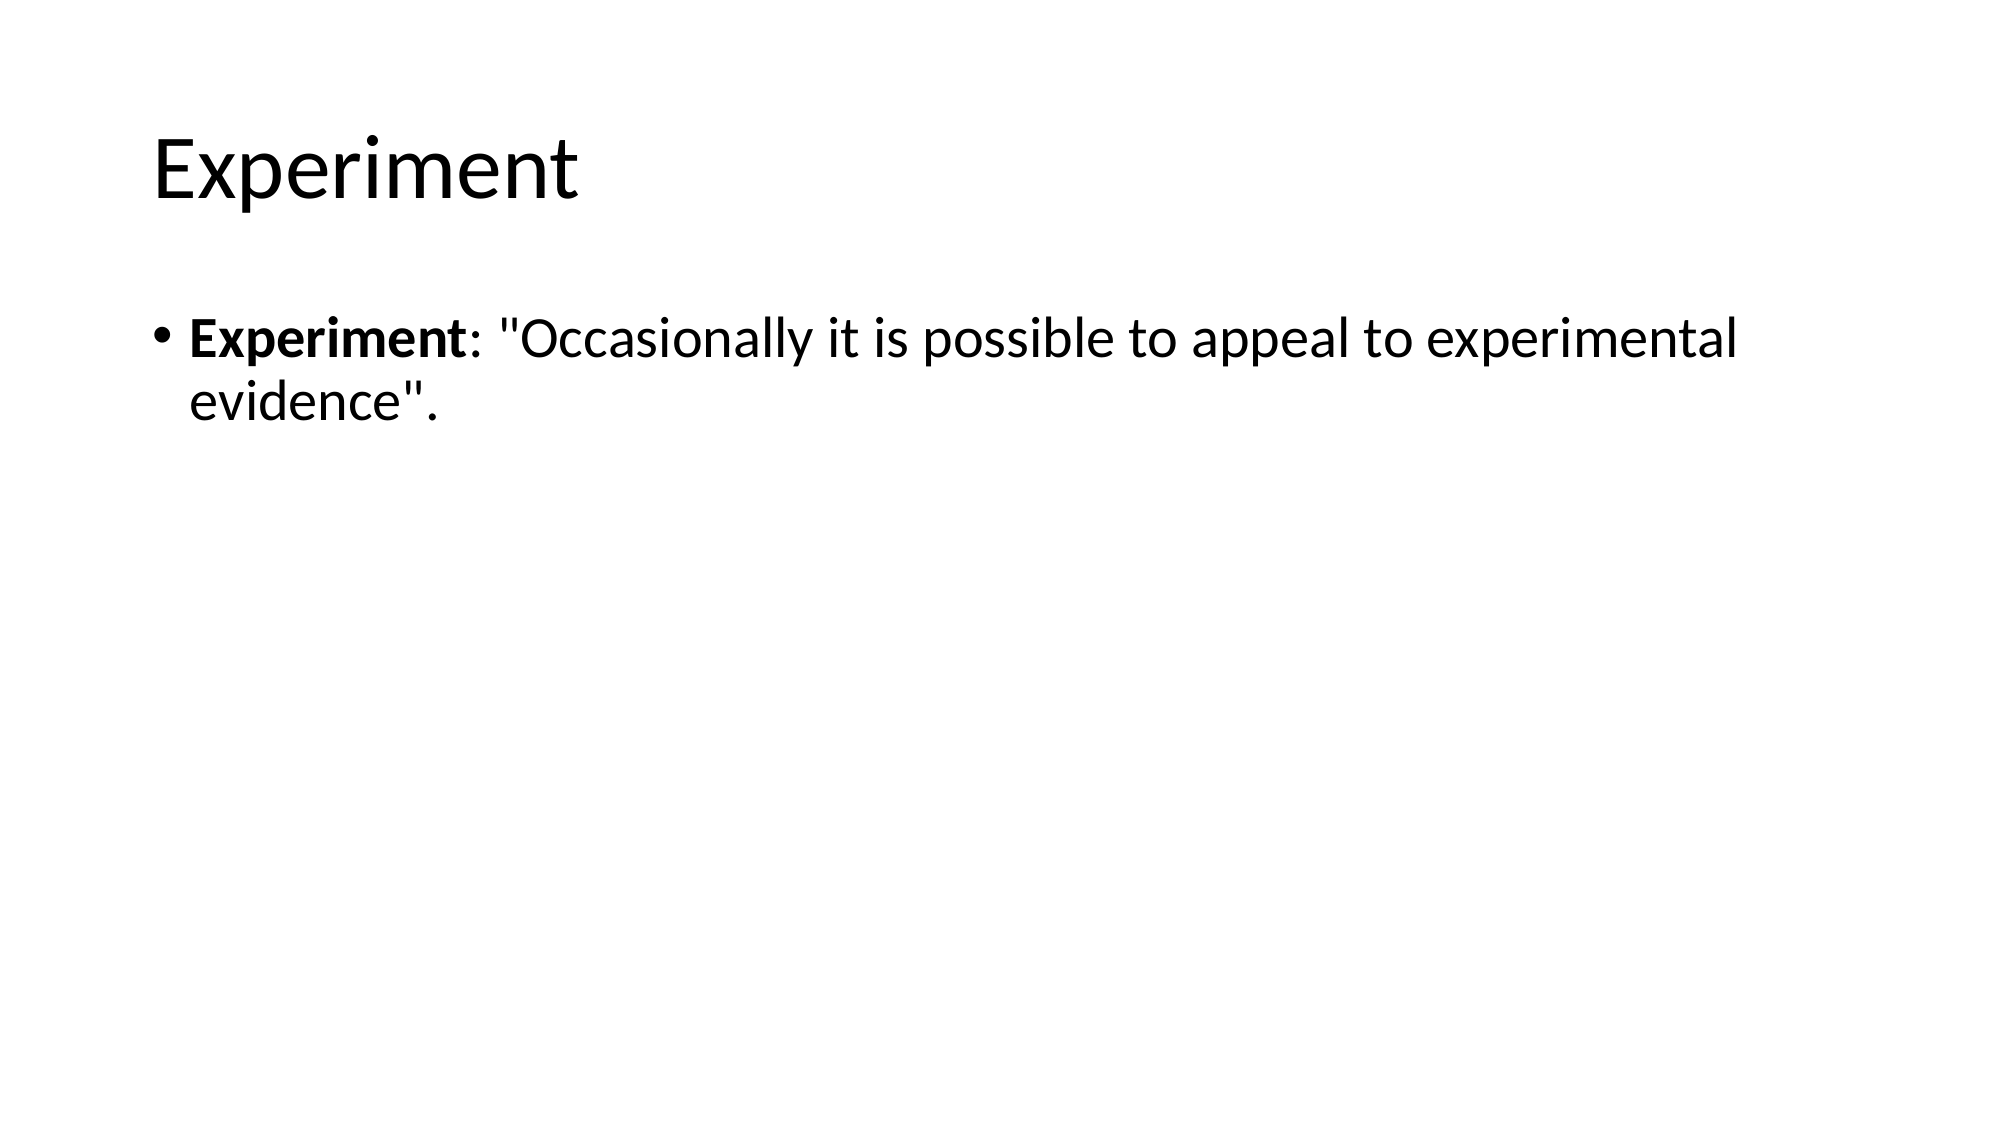

# Experiment
Experiment: "Occasionally it is possible to appeal to experimental evidence".